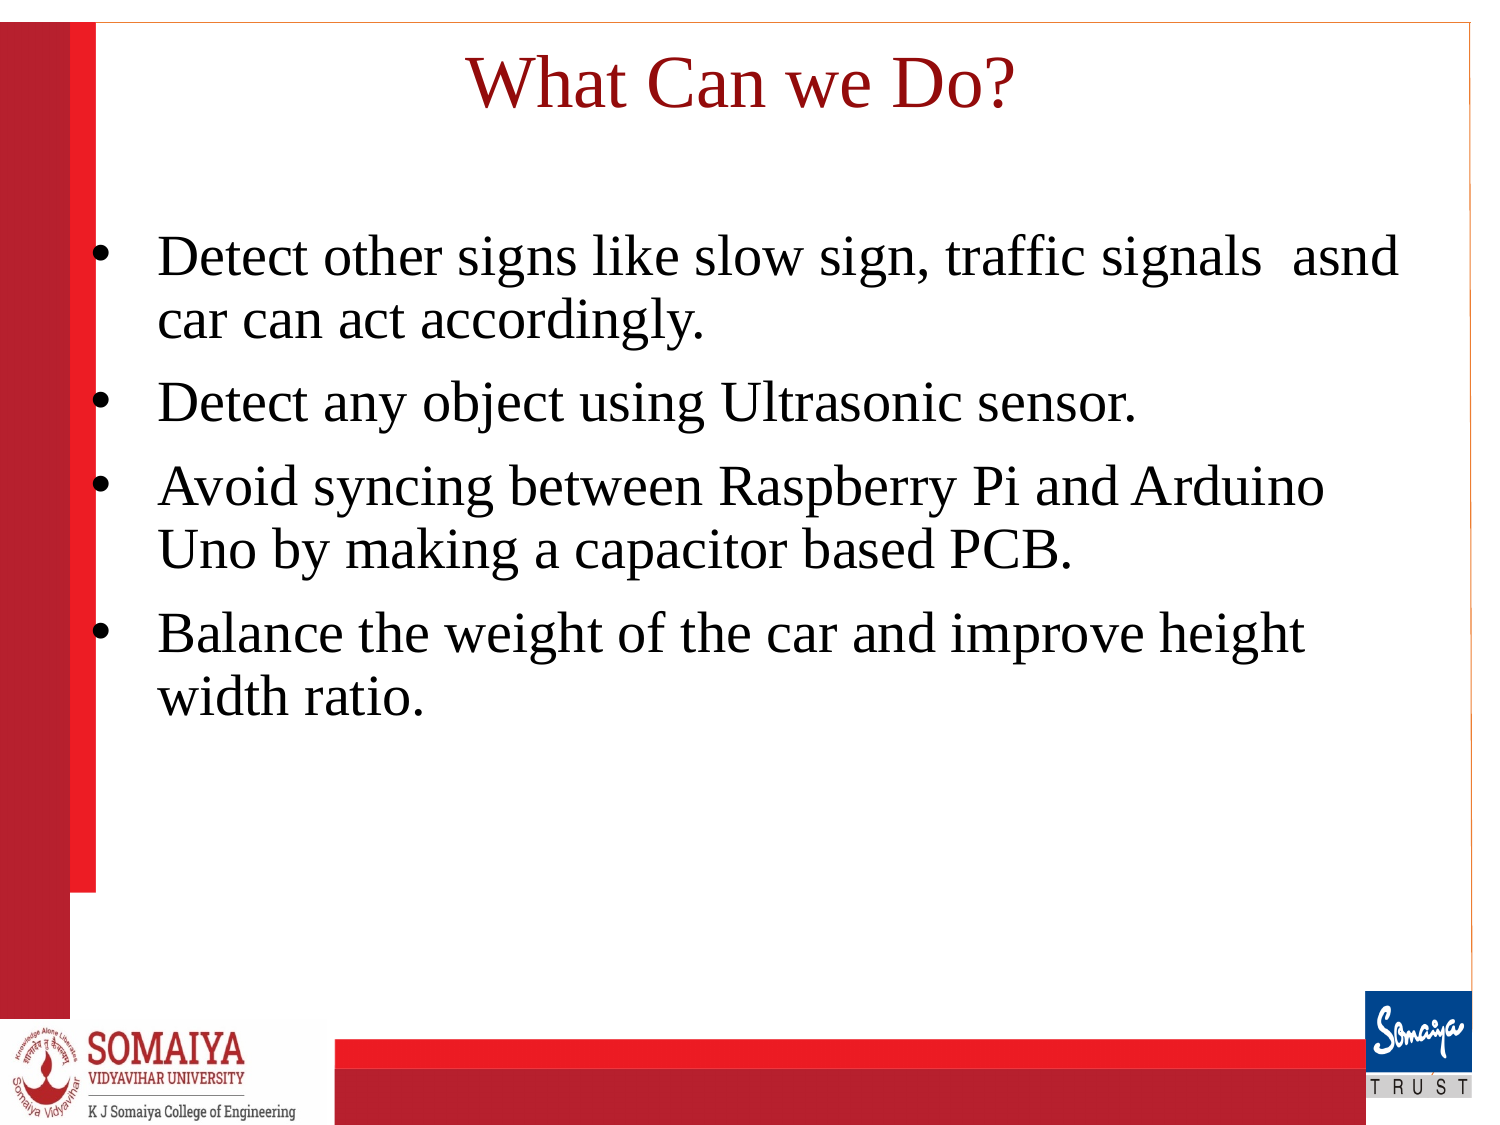

# What Can we Do?
Detect other signs like slow sign, traffic signals  asnd car can act accordingly.
Detect any object using Ultrasonic sensor.
Avoid syncing between Raspberry Pi and Arduino Uno by making a capacitor based PCB.
Balance the weight of the car and improve height width ratio.